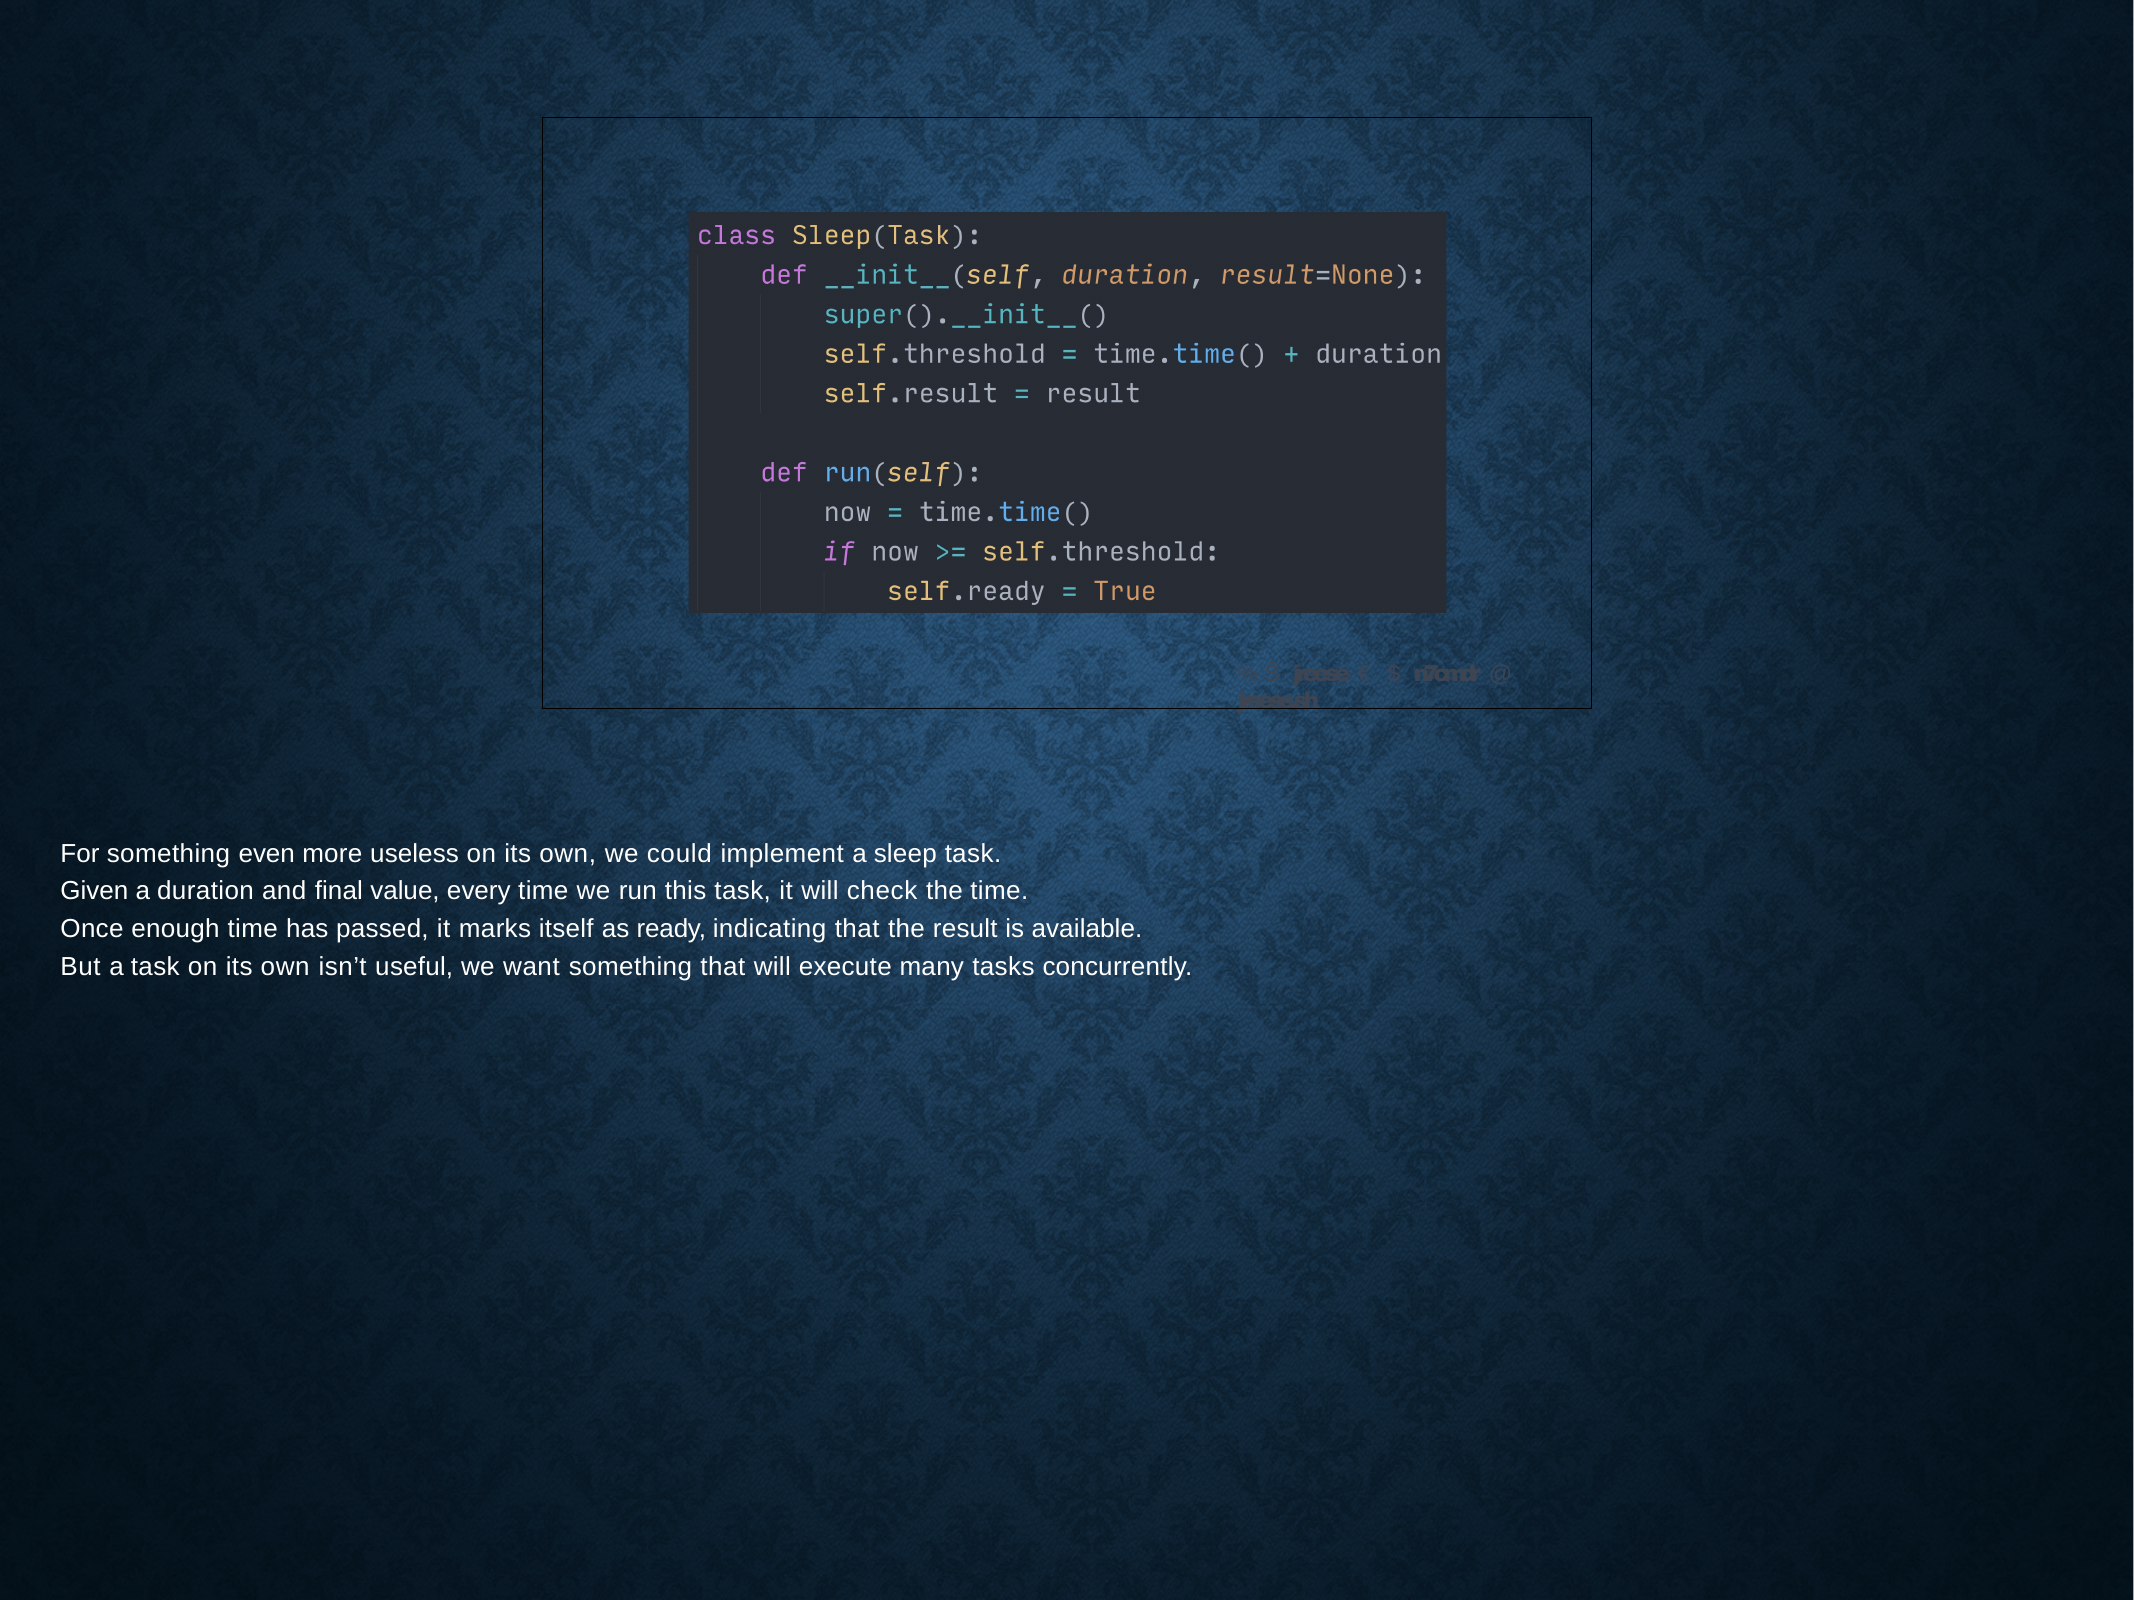

% Š jreese € $ n7cmdr @ jreese.sh
For something even more useless on its own, we could implement a sleep task.  Given a duration and final value, every time we run this task, it will check the time.
Once enough time has passed, it marks itself as ready, indicating that the result is available.  But a task on its own isn’t useful, we want something that will execute many tasks concurrently.